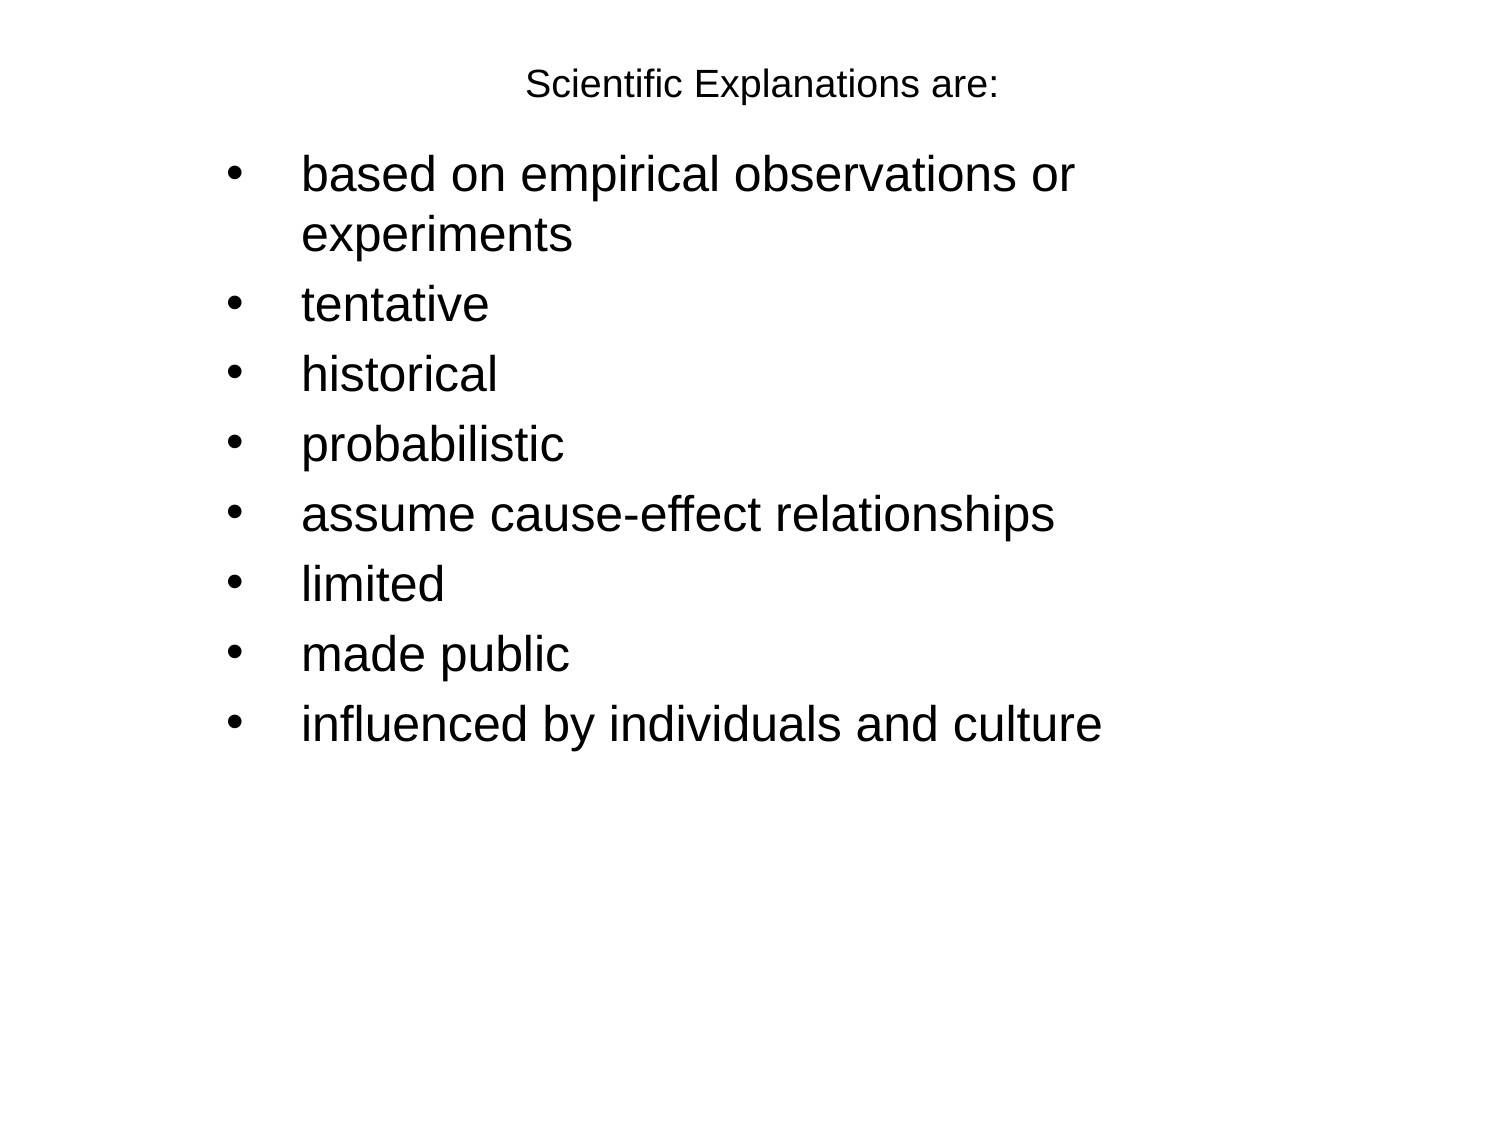

# Scientific Explanations are:
based on empirical observations or experiments
tentative
historical
probabilistic
assume cause-effect relationships
limited
made public
influenced by individuals and culture